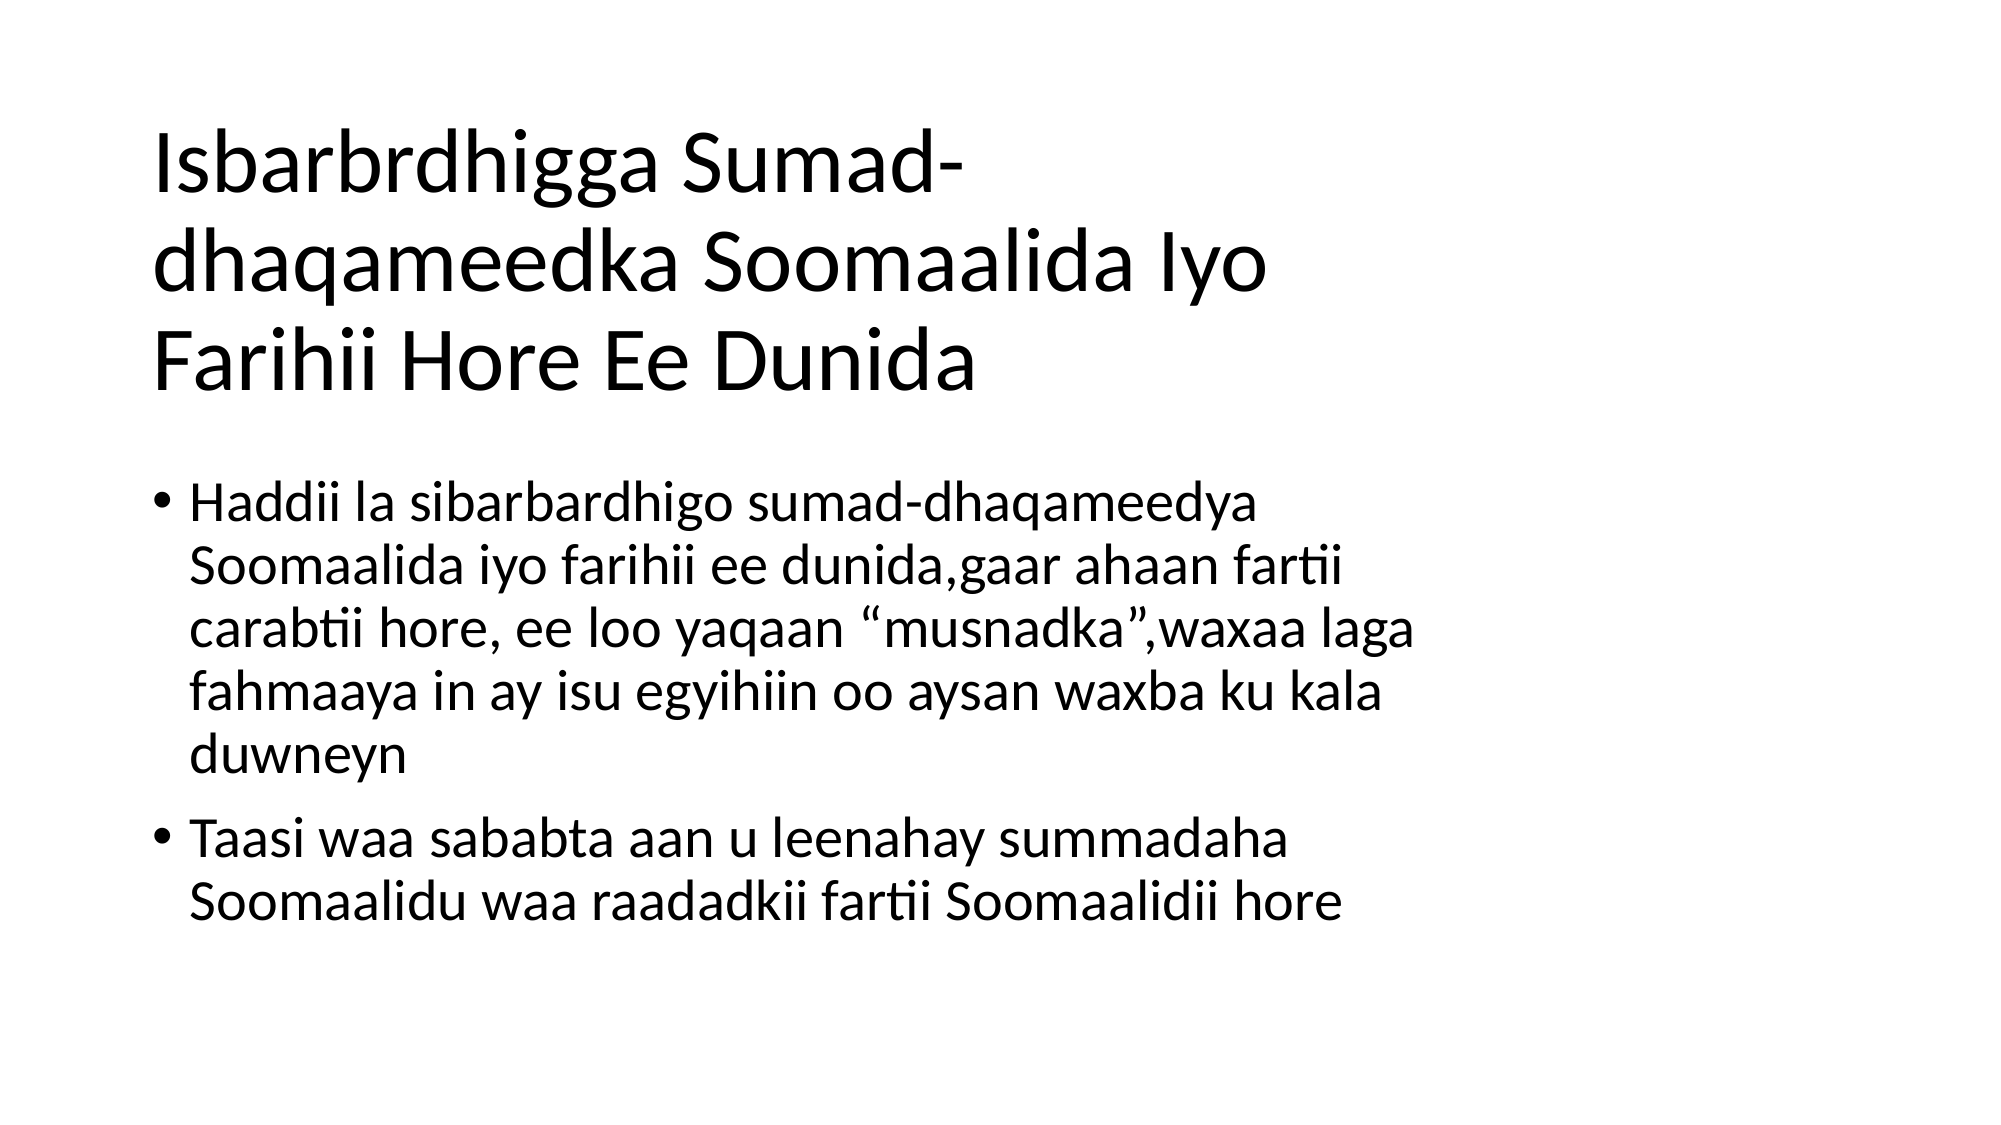

# Isbarbrdhigga Sumad-dhaqameedka Soomaalida Iyo Farihii Hore Ee Dunida
Haddii la sibarbardhigo sumad-dhaqameedya Soomaalida iyo farihii ee dunida,gaar ahaan fartii carabtii hore, ee loo yaqaan “musnadka”,waxaa laga fahmaaya in ay isu egyihiin oo aysan waxba ku kala duwneyn
Taasi waa sababta aan u leenahay summadaha Soomaalidu waa raadadkii fartii Soomaalidii hore